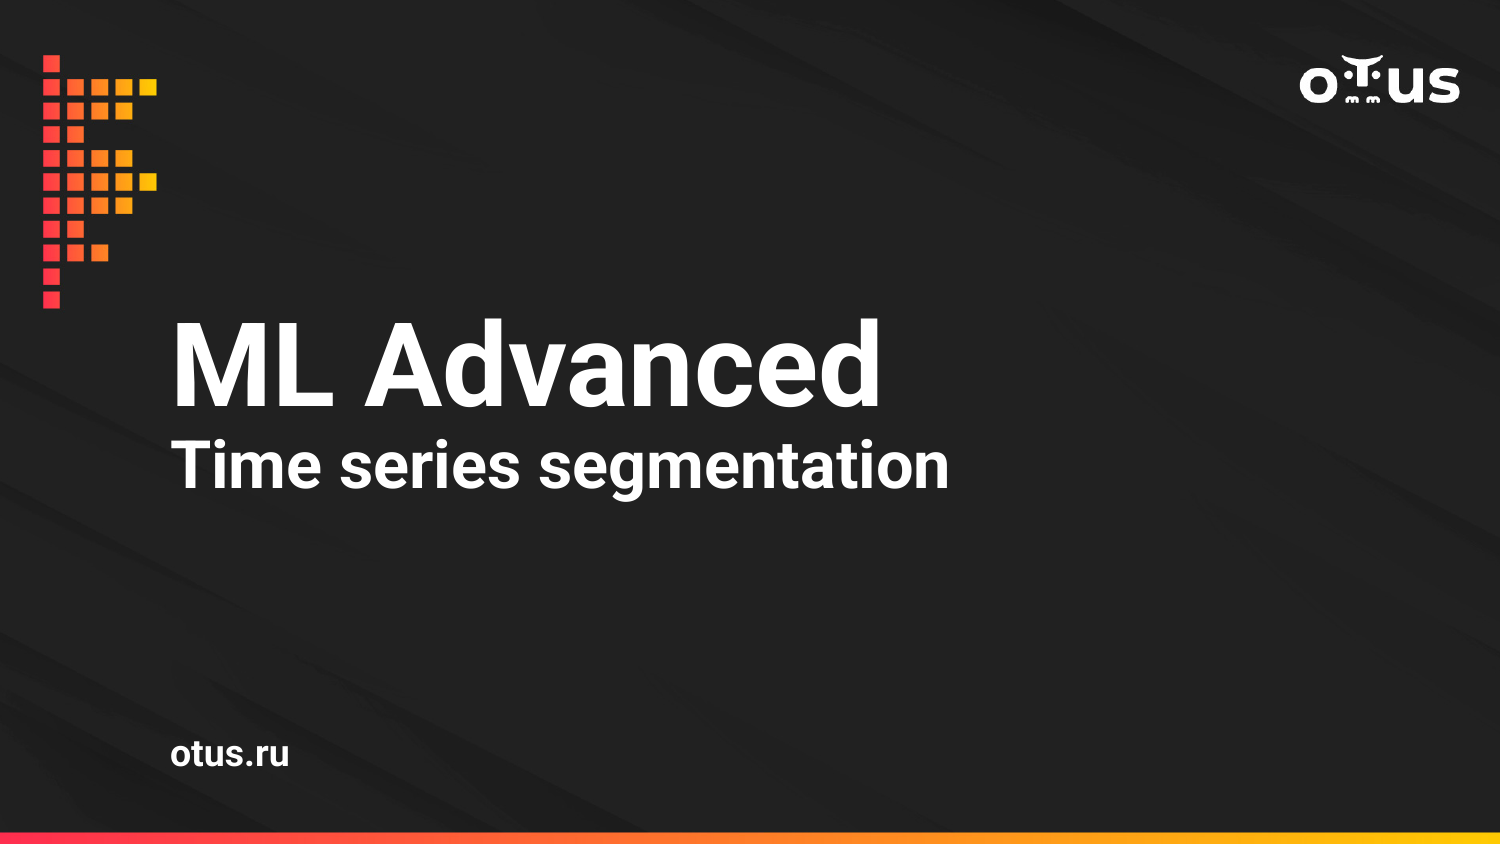

# ML Advanced
Time series segmentation
otus.ru